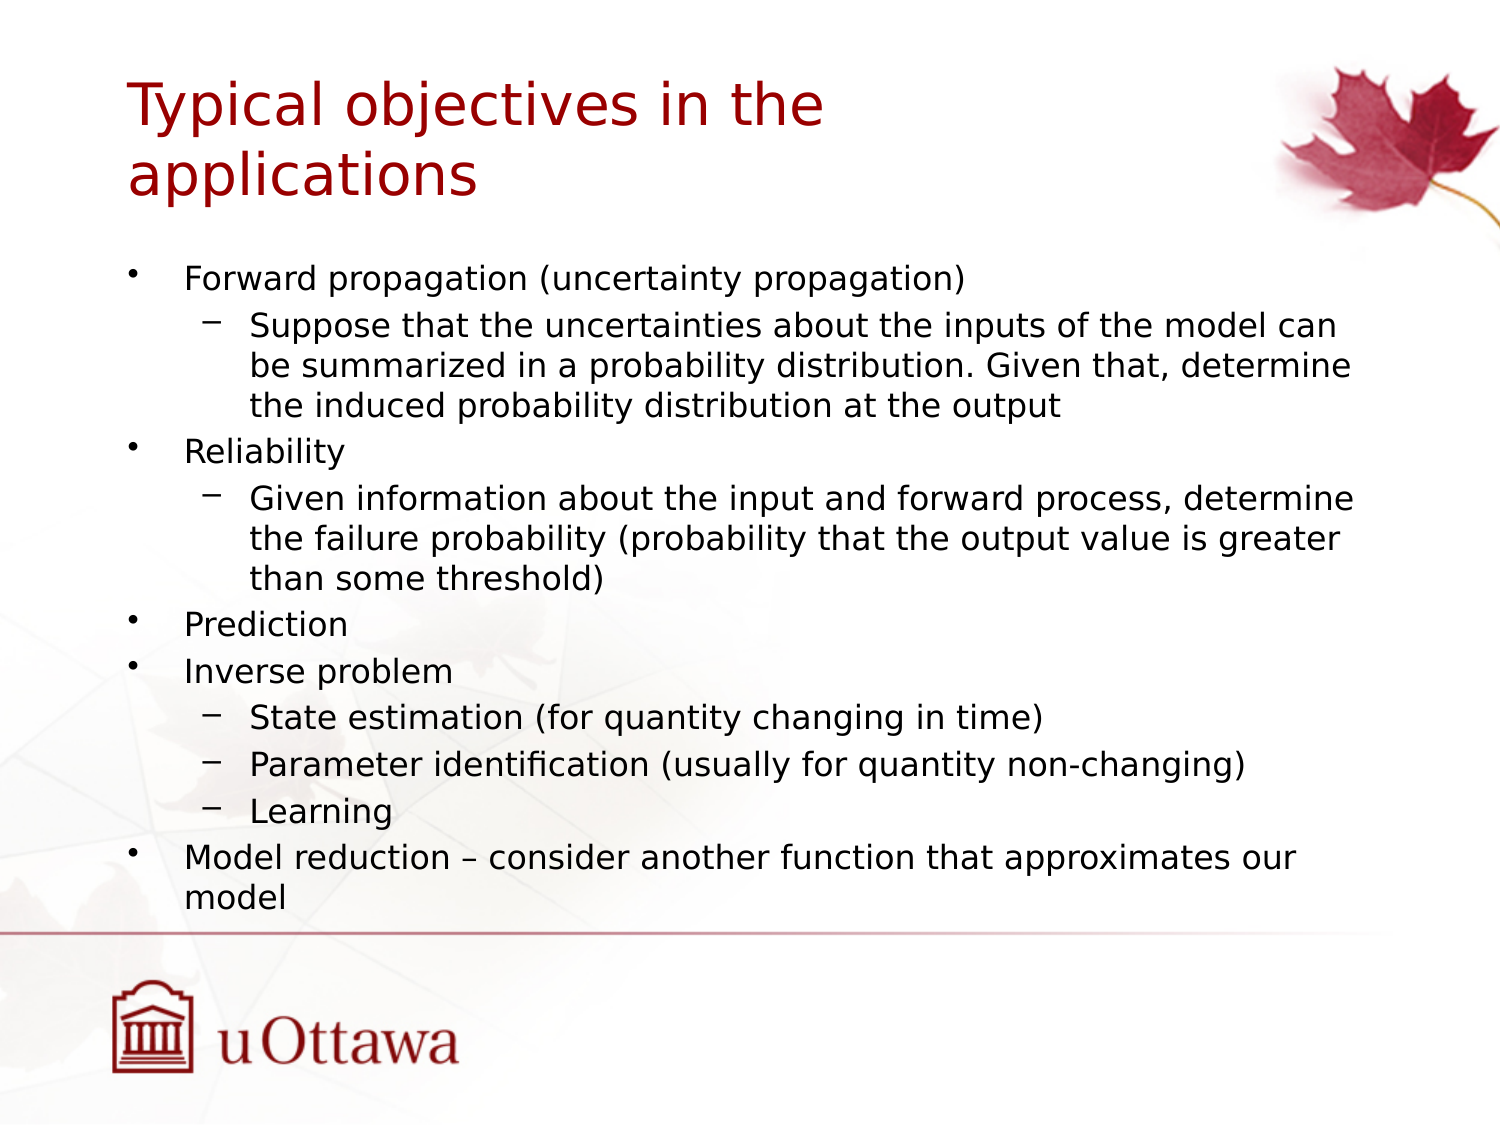

# Typical objectives in the applications
Forward propagation (uncertainty propagation)
Suppose that the uncertainties about the inputs of the model can be summarized in a probability distribution. Given that, determine the induced probability distribution at the output
Reliability
Given information about the input and forward process, determine the failure probability (probability that the output value is greater than some threshold)
Prediction
Inverse problem
State estimation (for quantity changing in time)
Parameter identification (usually for quantity non-changing)
Learning
Model reduction – consider another function that approximates our model